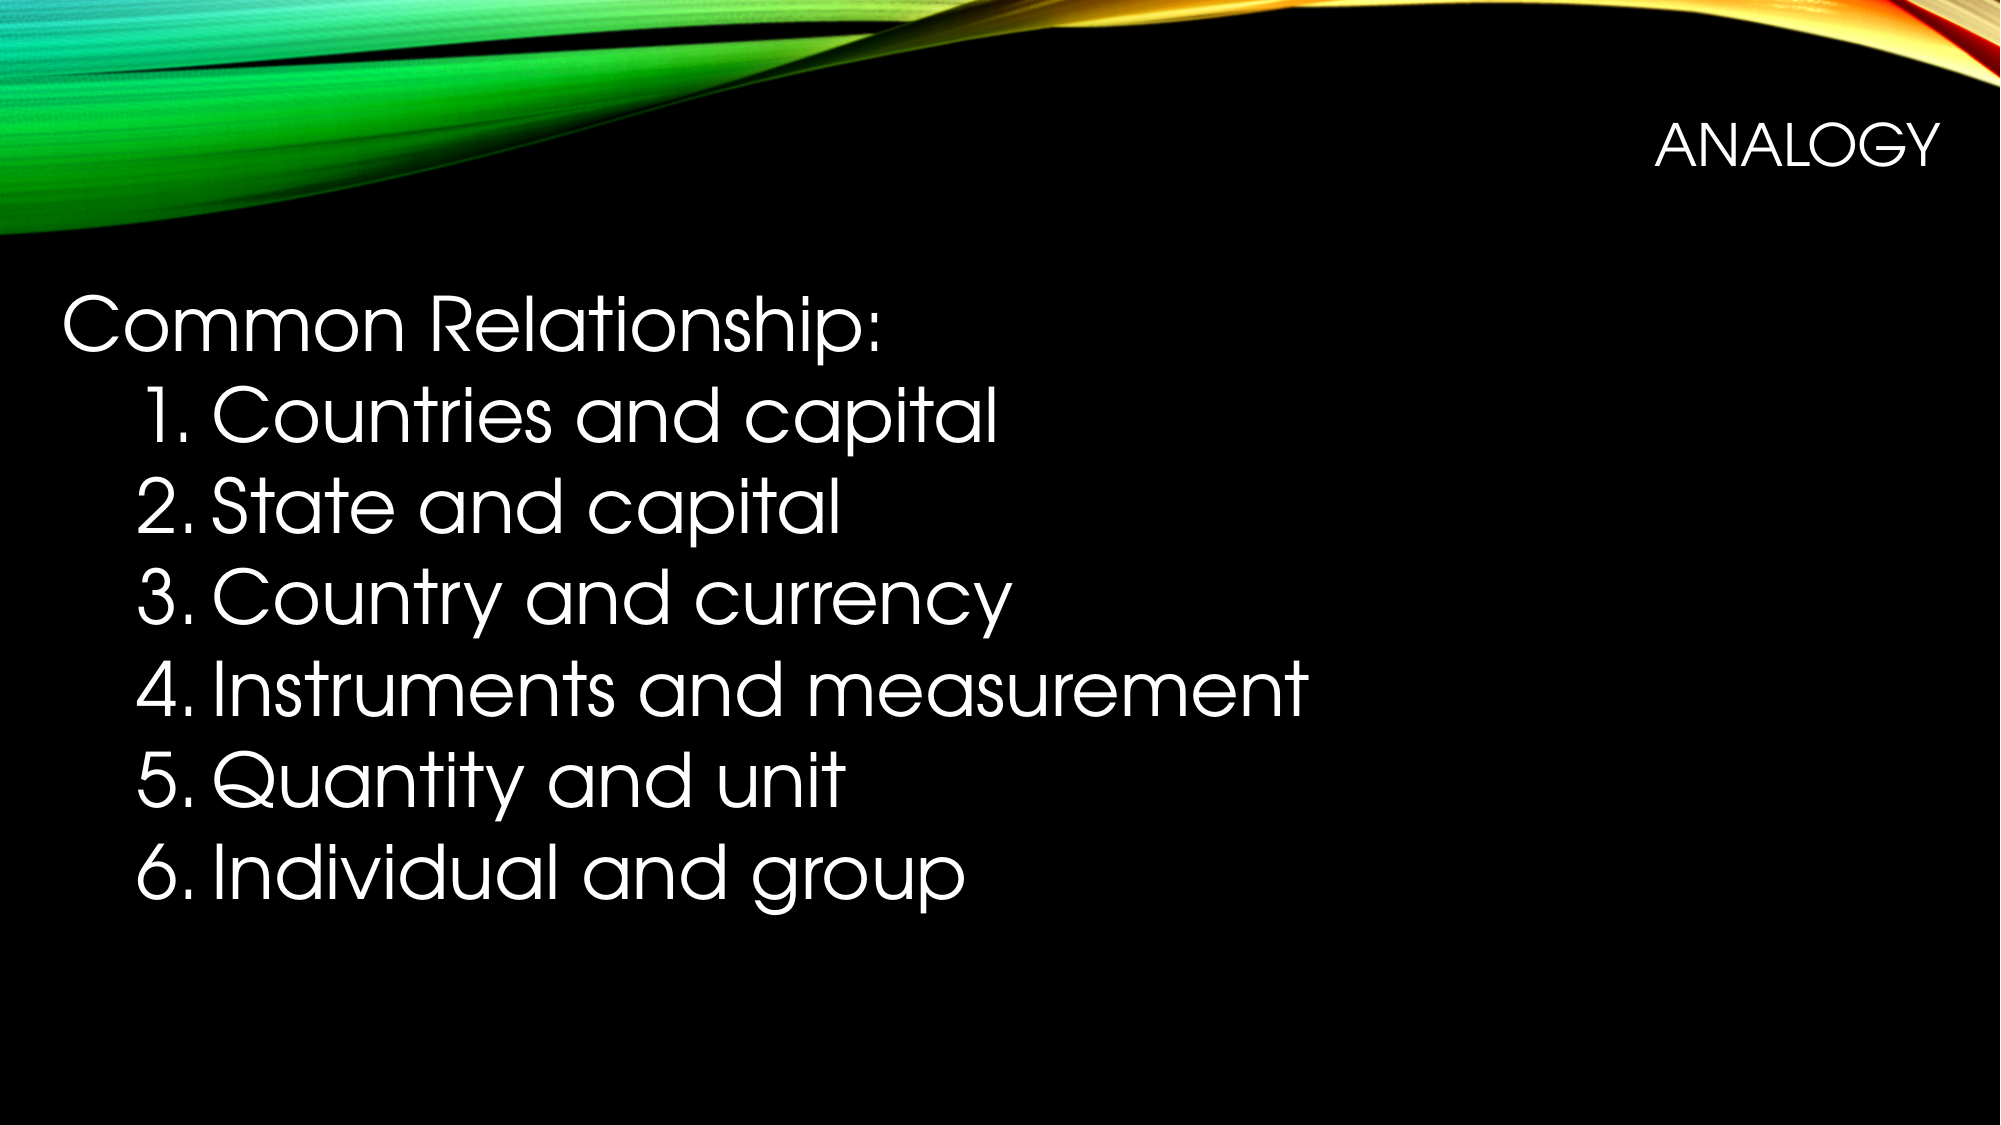

# Analogy
Common Relationship:
Countries and capital
State and capital
Country and currency
Instruments and measurement
Quantity and unit
Individual and group